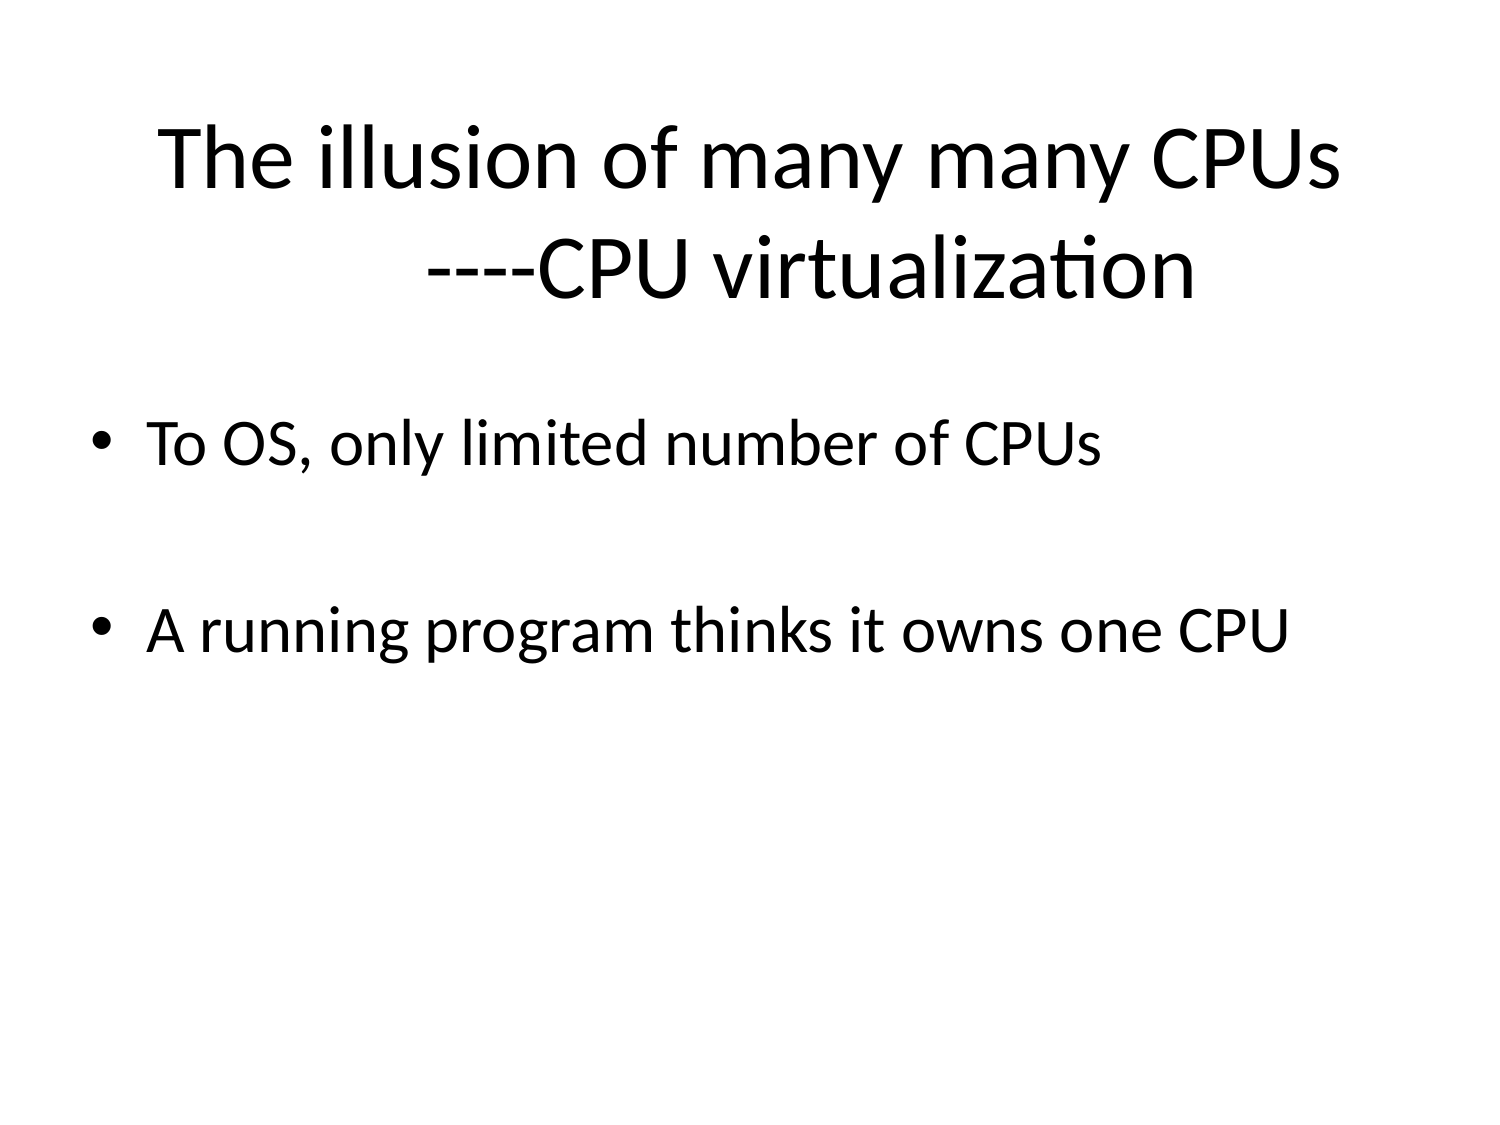

# The illusion of many many CPUs ----CPU virtualization
To OS, only limited number of CPUs

A running program thinks it owns one CPU